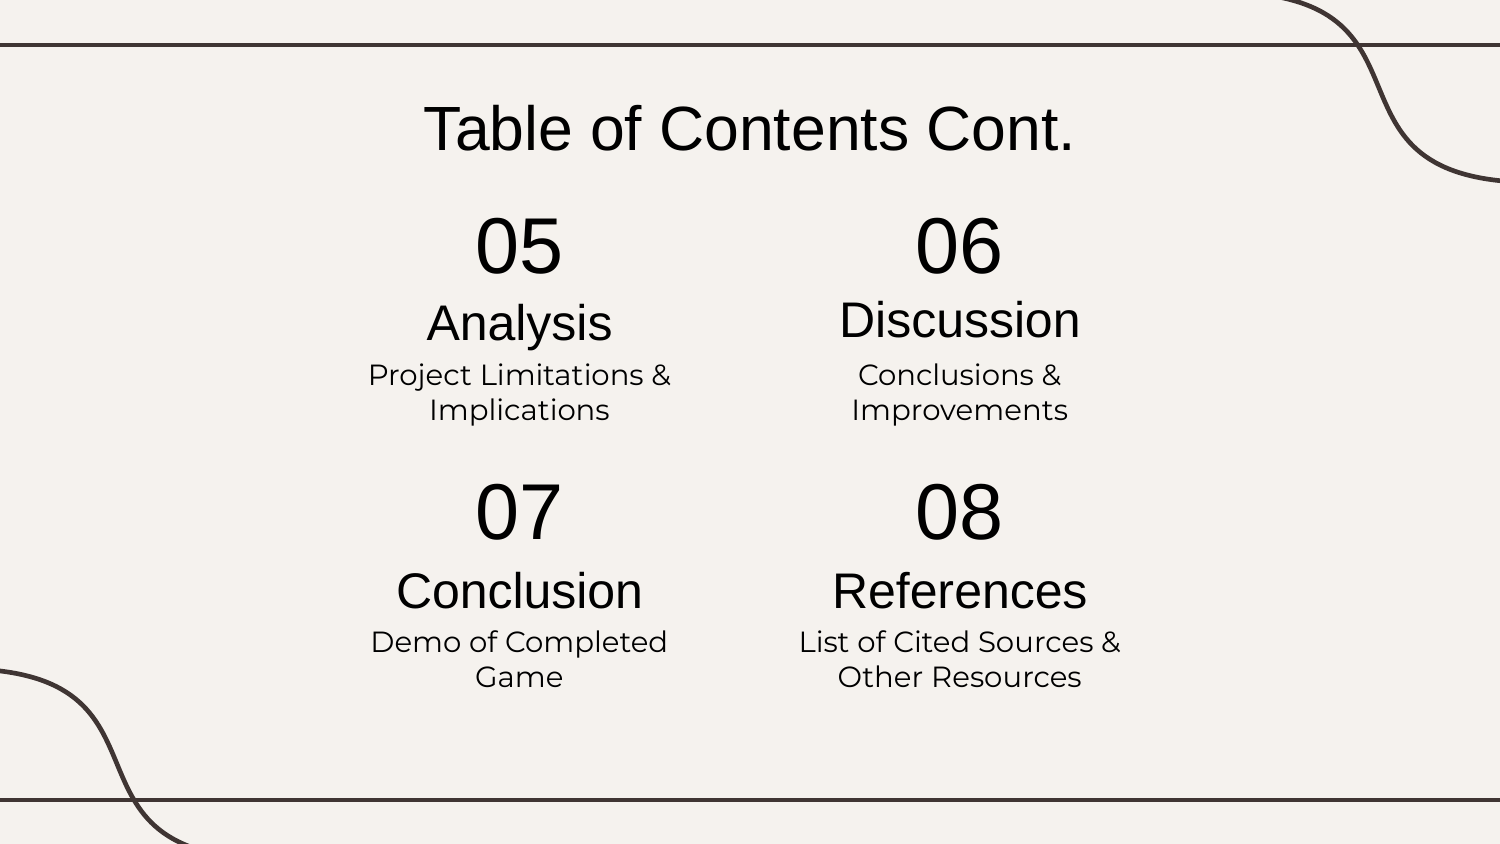

Table of Contents Cont.
05
06
Discussion
# Analysis
Project Limitations & Implications
Conclusions & Improvements
07
08
Conclusion
References
Demo of Completed Game
List of Cited Sources & Other Resources